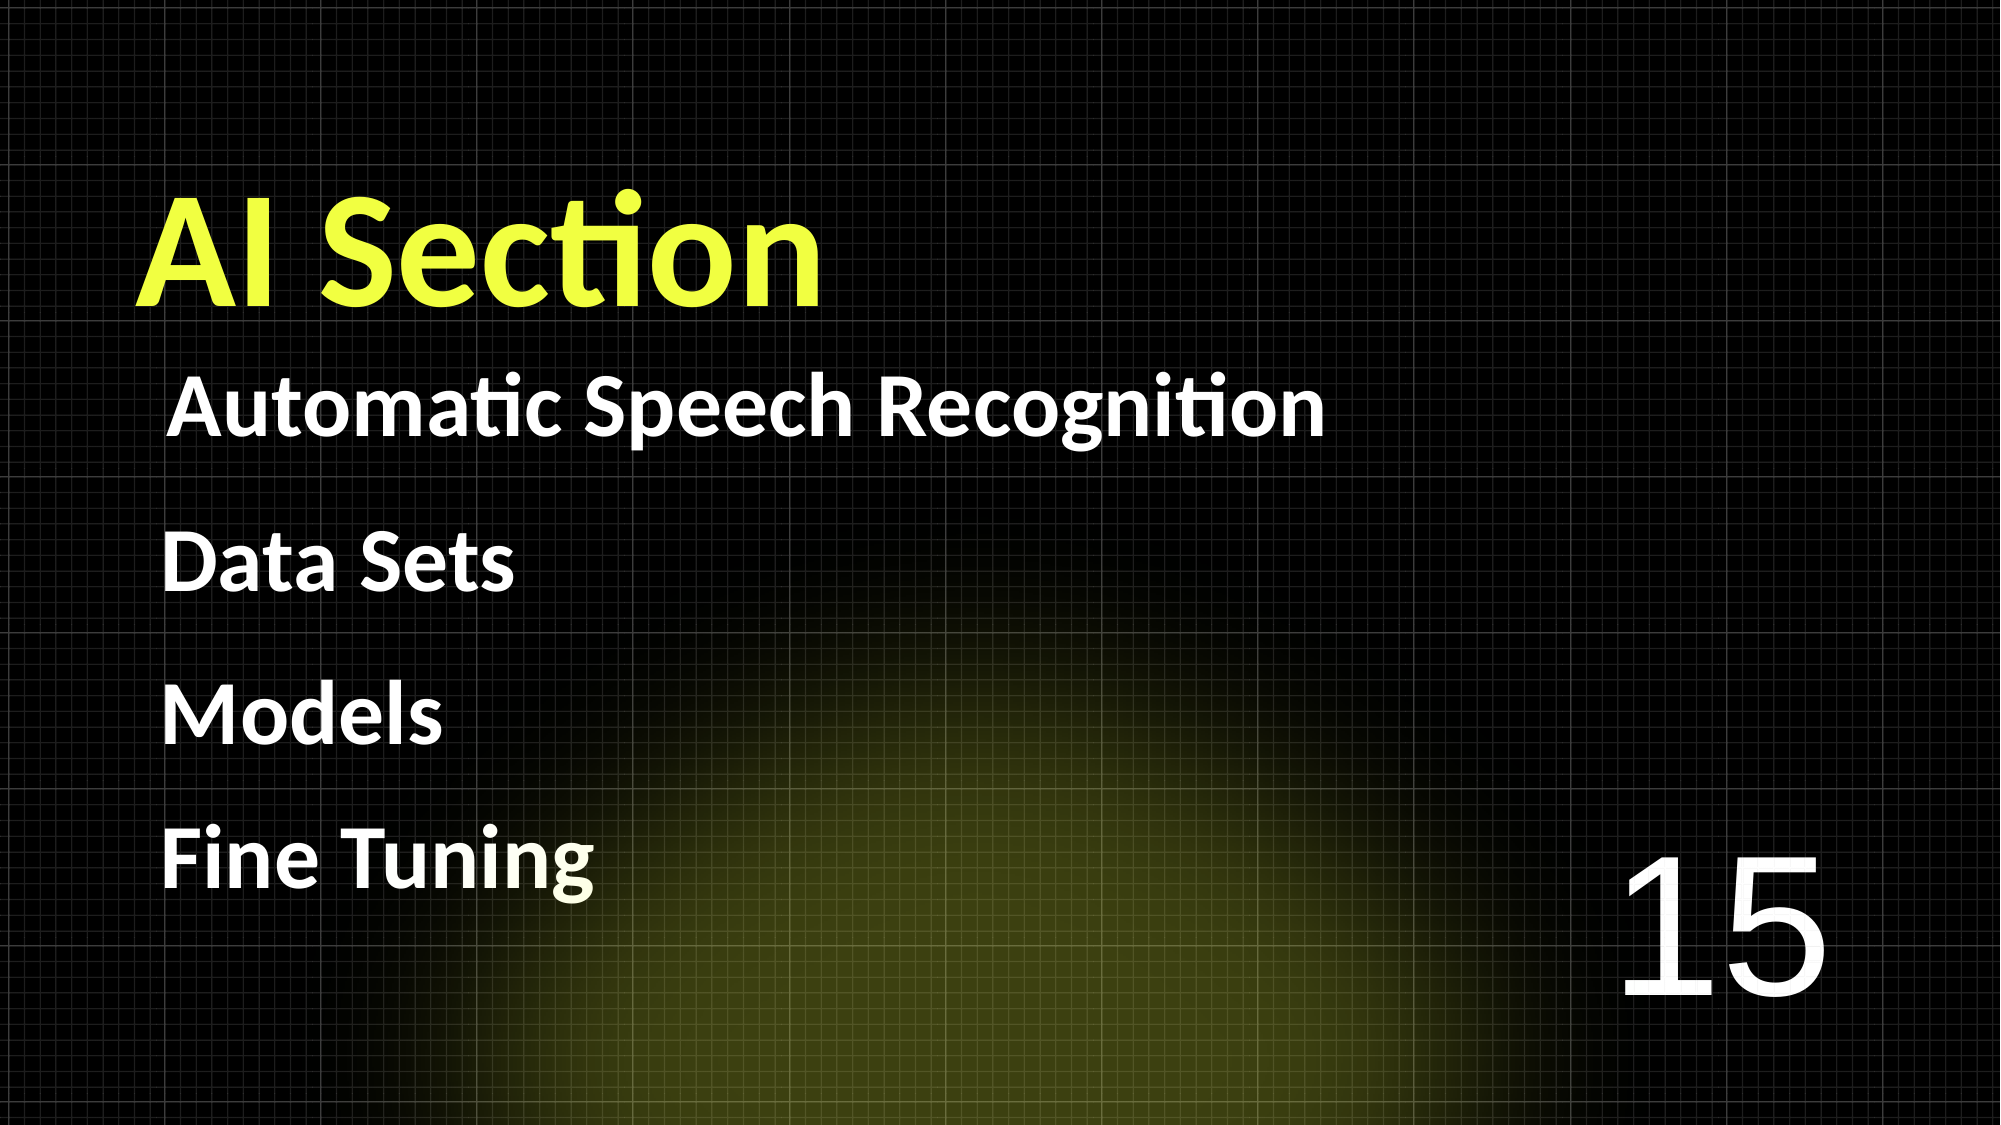

AI Section
Automatic Speech Recognition

Data Sets
Models
Fine Tuning
15